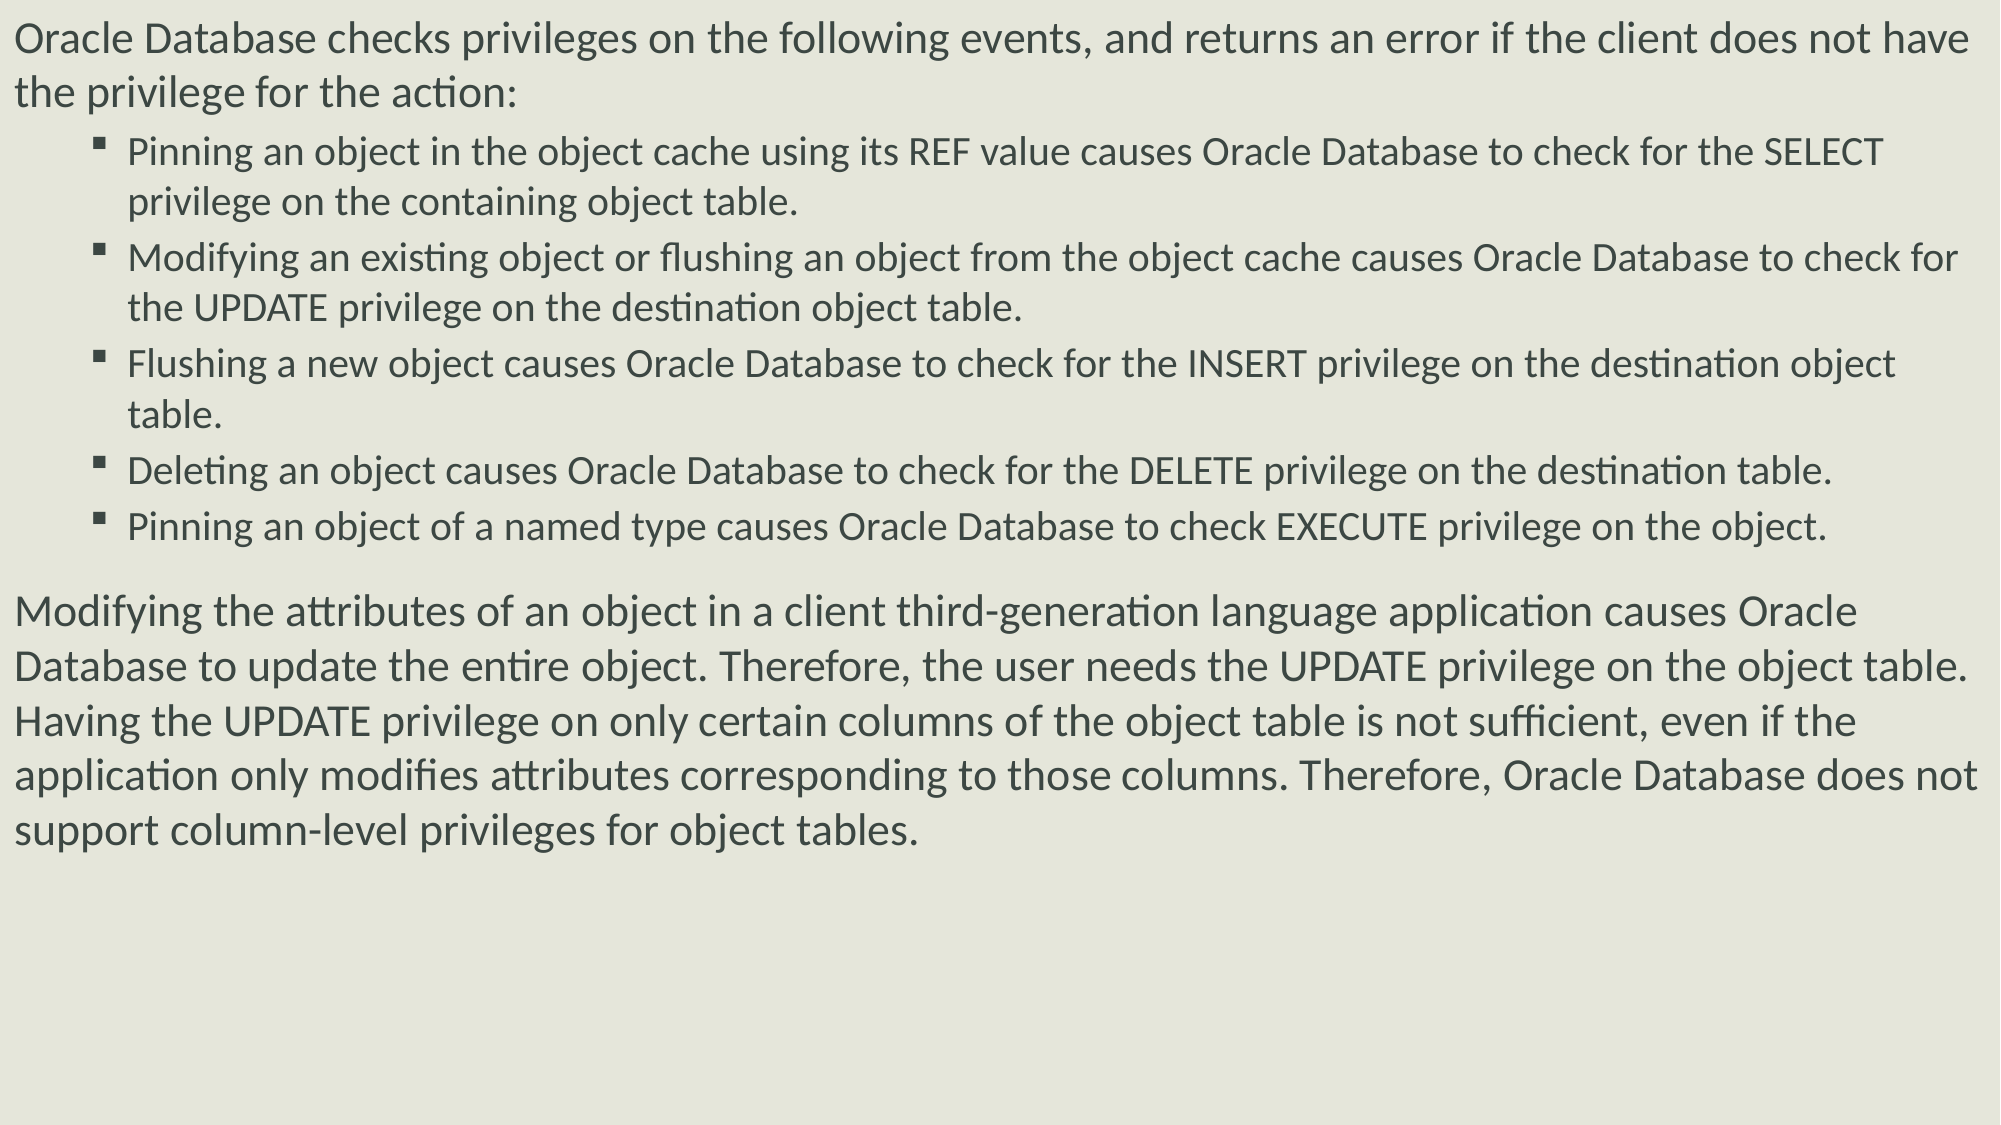

Oracle Database checks privileges on the following events, and returns an error if the client does not have the privilege for the action:
Pinning an object in the object cache using its REF value causes Oracle Database to check for the SELECT privilege on the containing object table.
Modifying an existing object or flushing an object from the object cache causes Oracle Database to check for the UPDATE privilege on the destination object table.
Flushing a new object causes Oracle Database to check for the INSERT privilege on the destination object table.
Deleting an object causes Oracle Database to check for the DELETE privilege on the destination table.
Pinning an object of a named type causes Oracle Database to check EXECUTE privilege on the object.
Modifying the attributes of an object in a client third-generation language application causes Oracle Database to update the entire object. Therefore, the user needs the UPDATE privilege on the object table. Having the UPDATE privilege on only certain columns of the object table is not sufficient, even if the application only modifies attributes corresponding to those columns. Therefore, Oracle Database does not support column-level privileges for object tables.